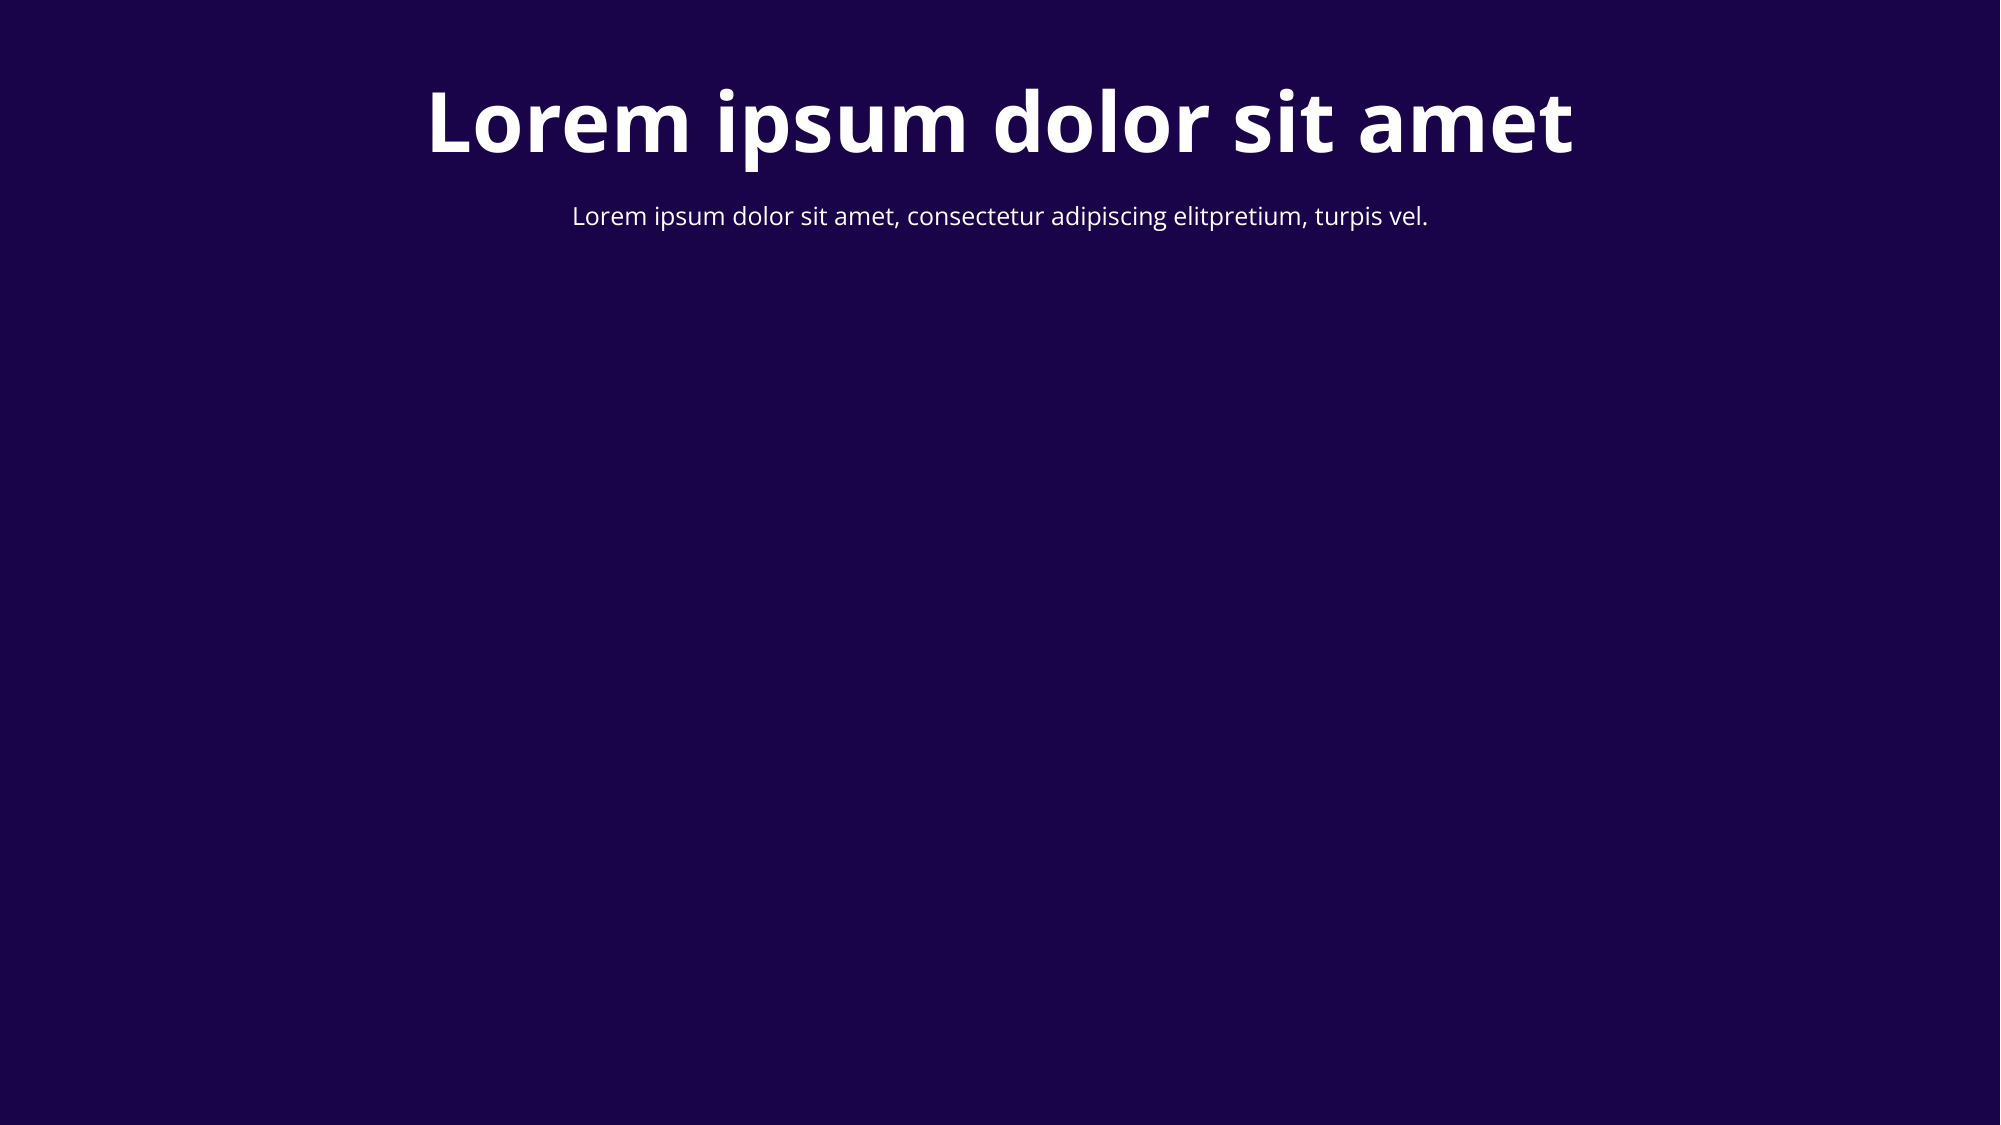

# Lorem ipsum dolor sit amet
Lorem ipsum dolor sit amet, consectetur adipiscing elitpretium, turpis vel.